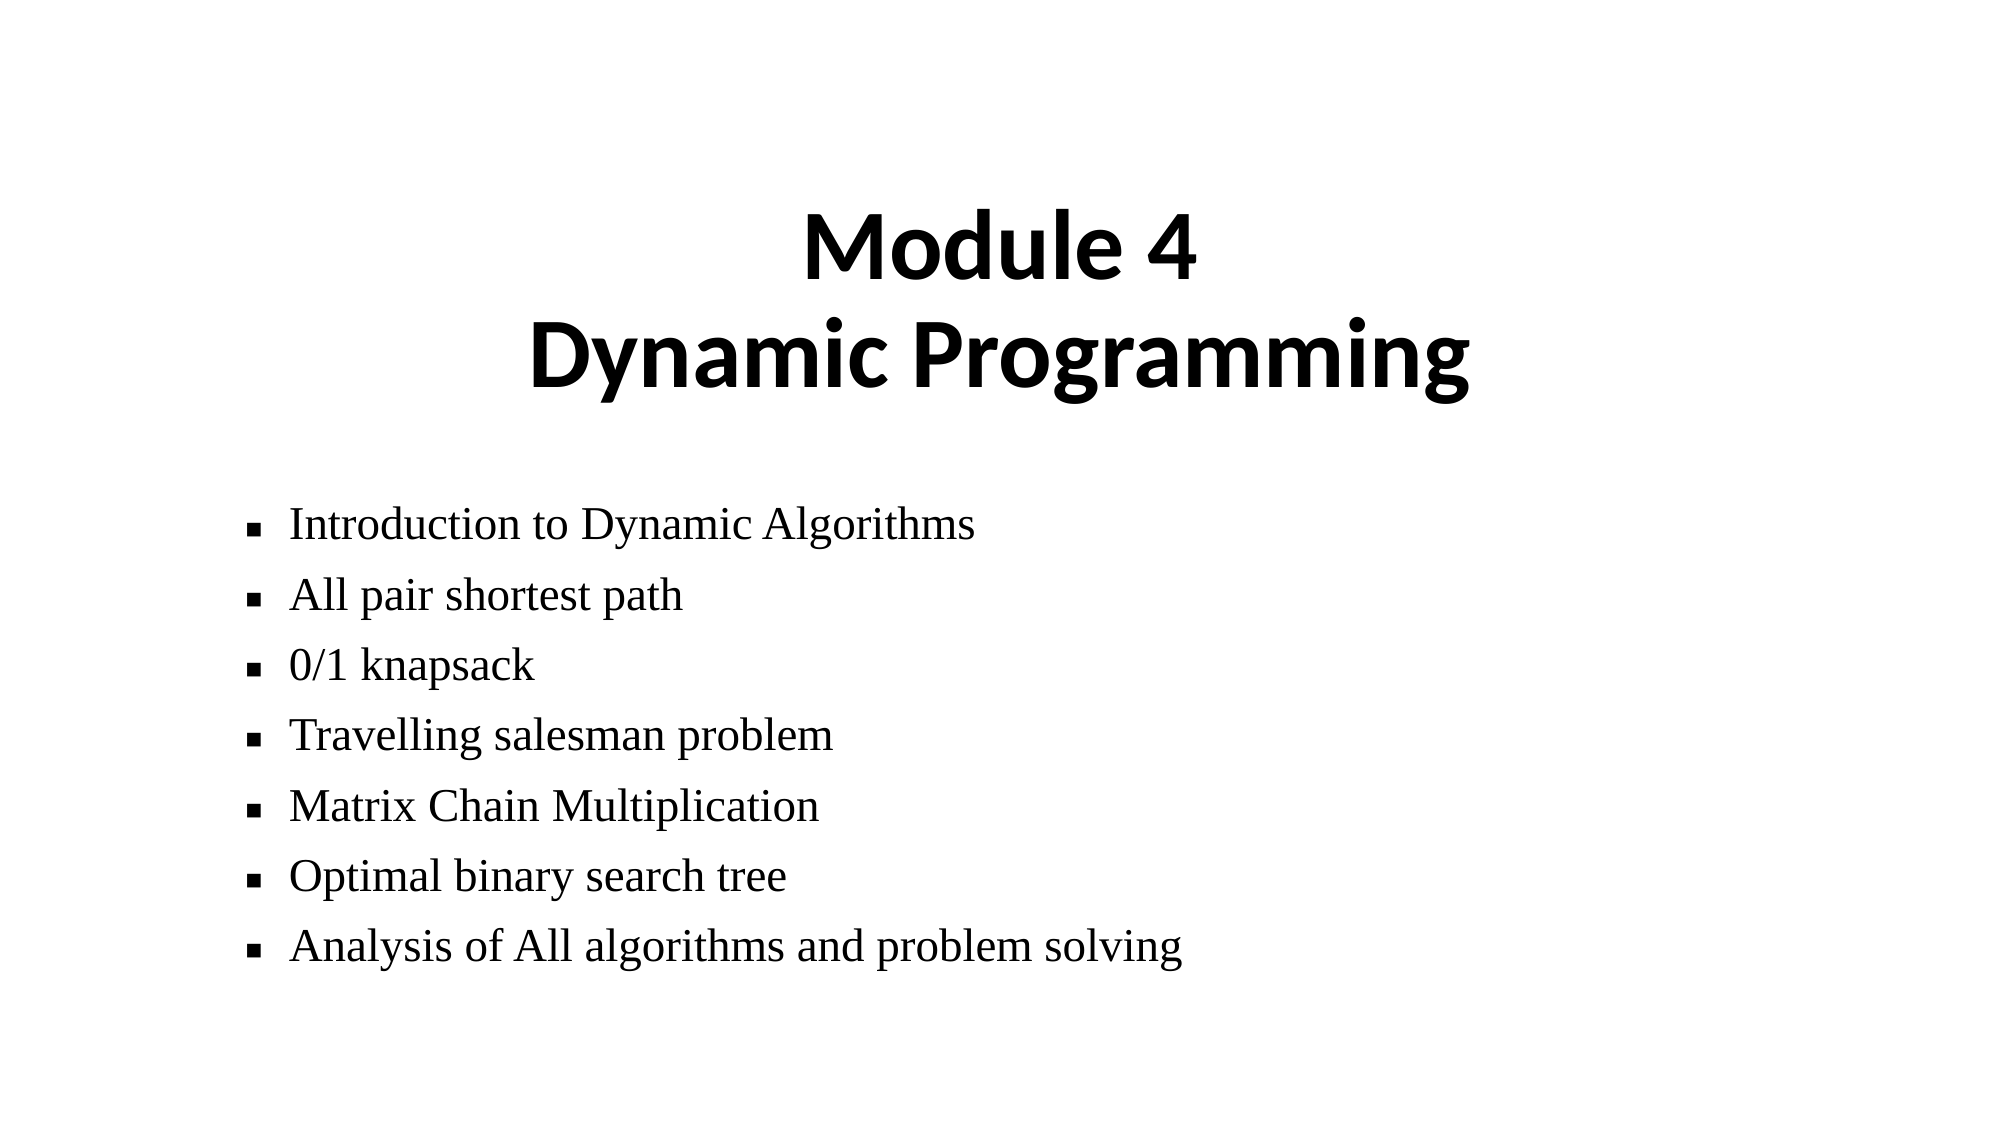

# Module 4 Dynamic Programming
Introduction to Dynamic Algorithms
All pair shortest path
0/1 knapsack
Travelling salesman problem
Matrix Chain Multiplication
Optimal binary search tree
Analysis of All algorithms and problem solving